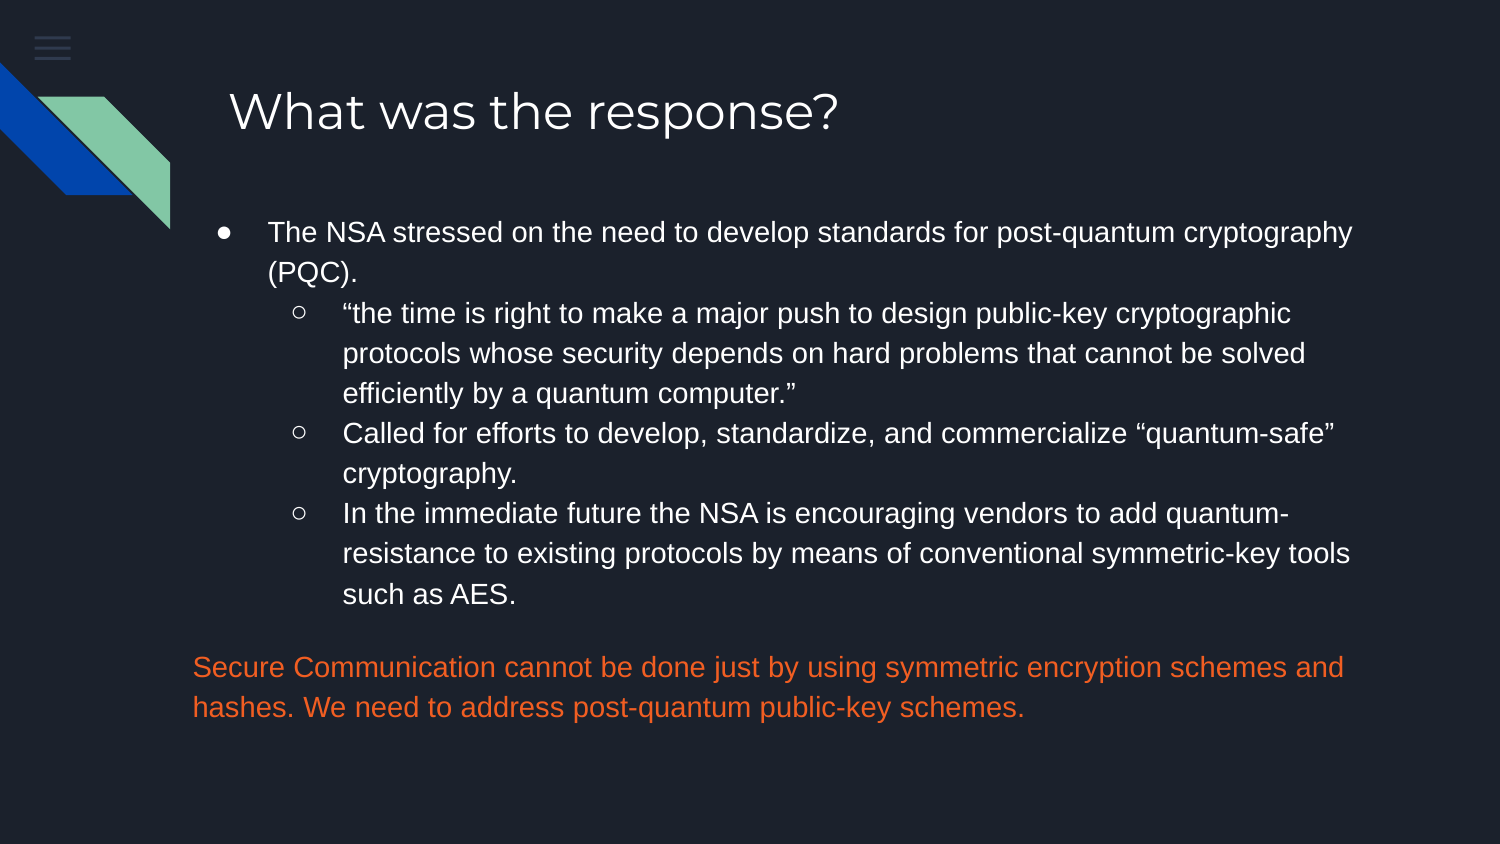

# What was the response?
The NSA stressed on the need to develop standards for post-quantum cryptography (PQC).
“the time is right to make a major push to design public-key cryptographic protocols whose security depends on hard problems that cannot be solved efficiently by a quantum computer.”
Called for efforts to develop, standardize, and commercialize “quantum-safe” cryptography.
In the immediate future the NSA is encouraging vendors to add quantum-resistance to existing protocols by means of conventional symmetric-key tools such as AES.
Secure Communication cannot be done just by using symmetric encryption schemes and hashes. We need to address post-quantum public-key schemes.